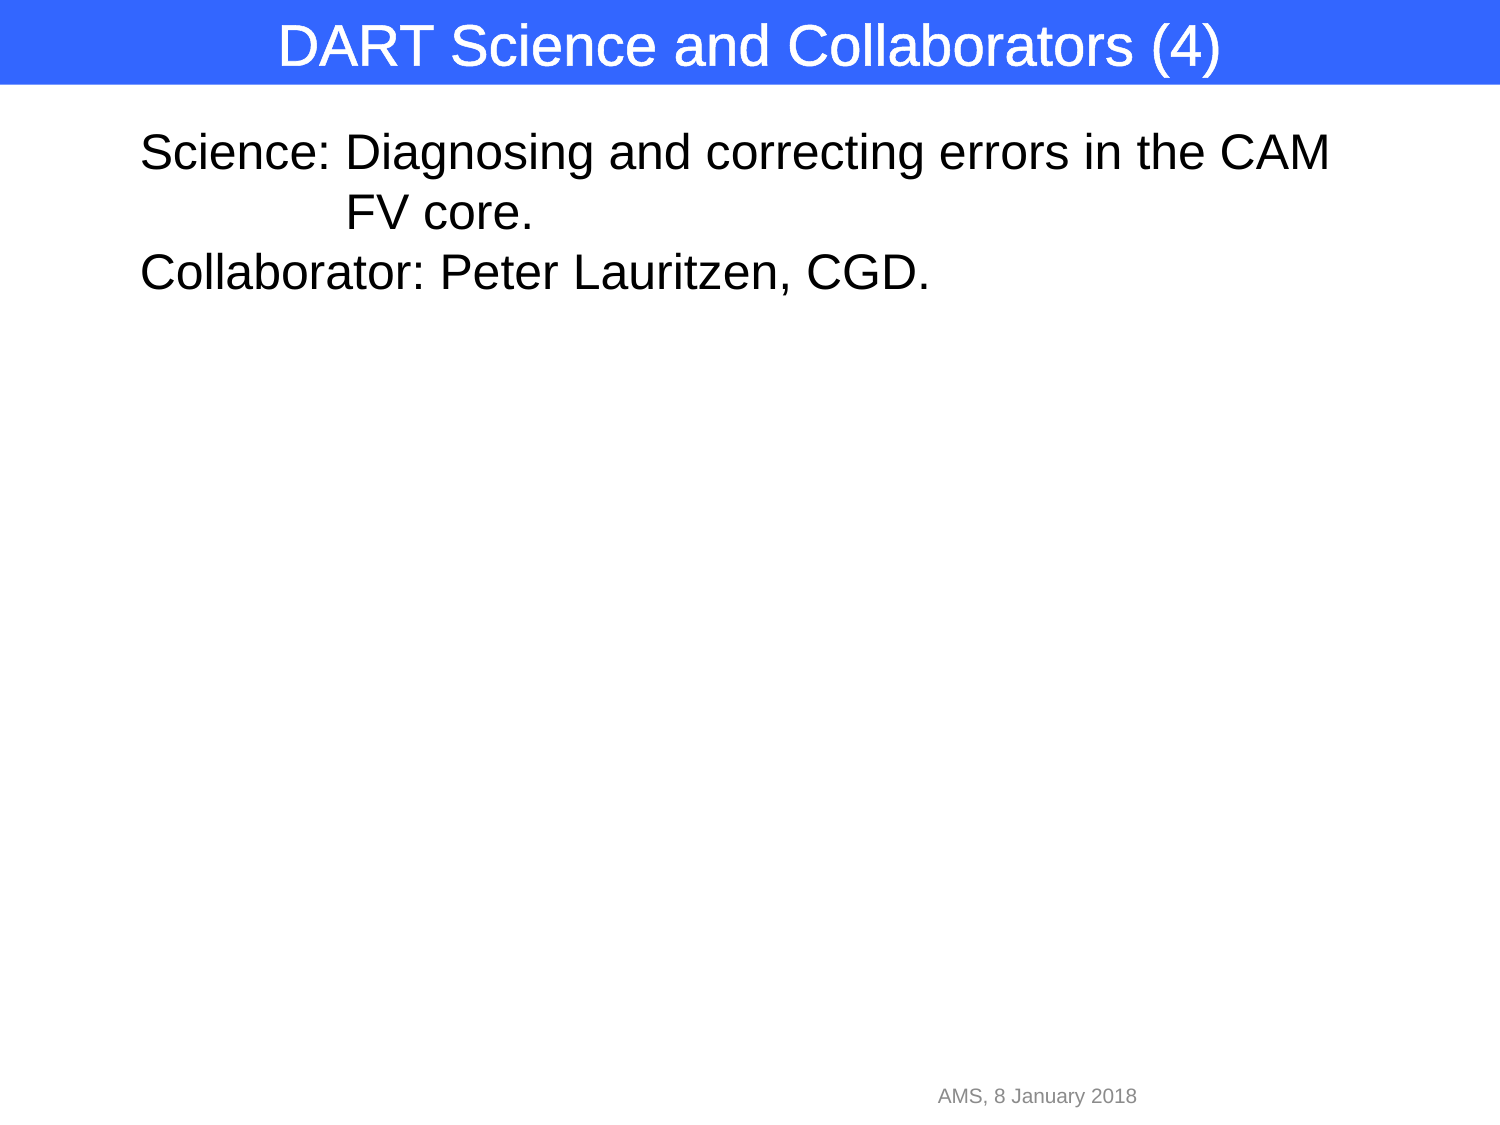

DART Science and Collaborators (4)
Science: Diagnosing and correcting errors in the CAM 	    FV core.
Collaborator: Peter Lauritzen, CGD.
AMS, 8 January 2018